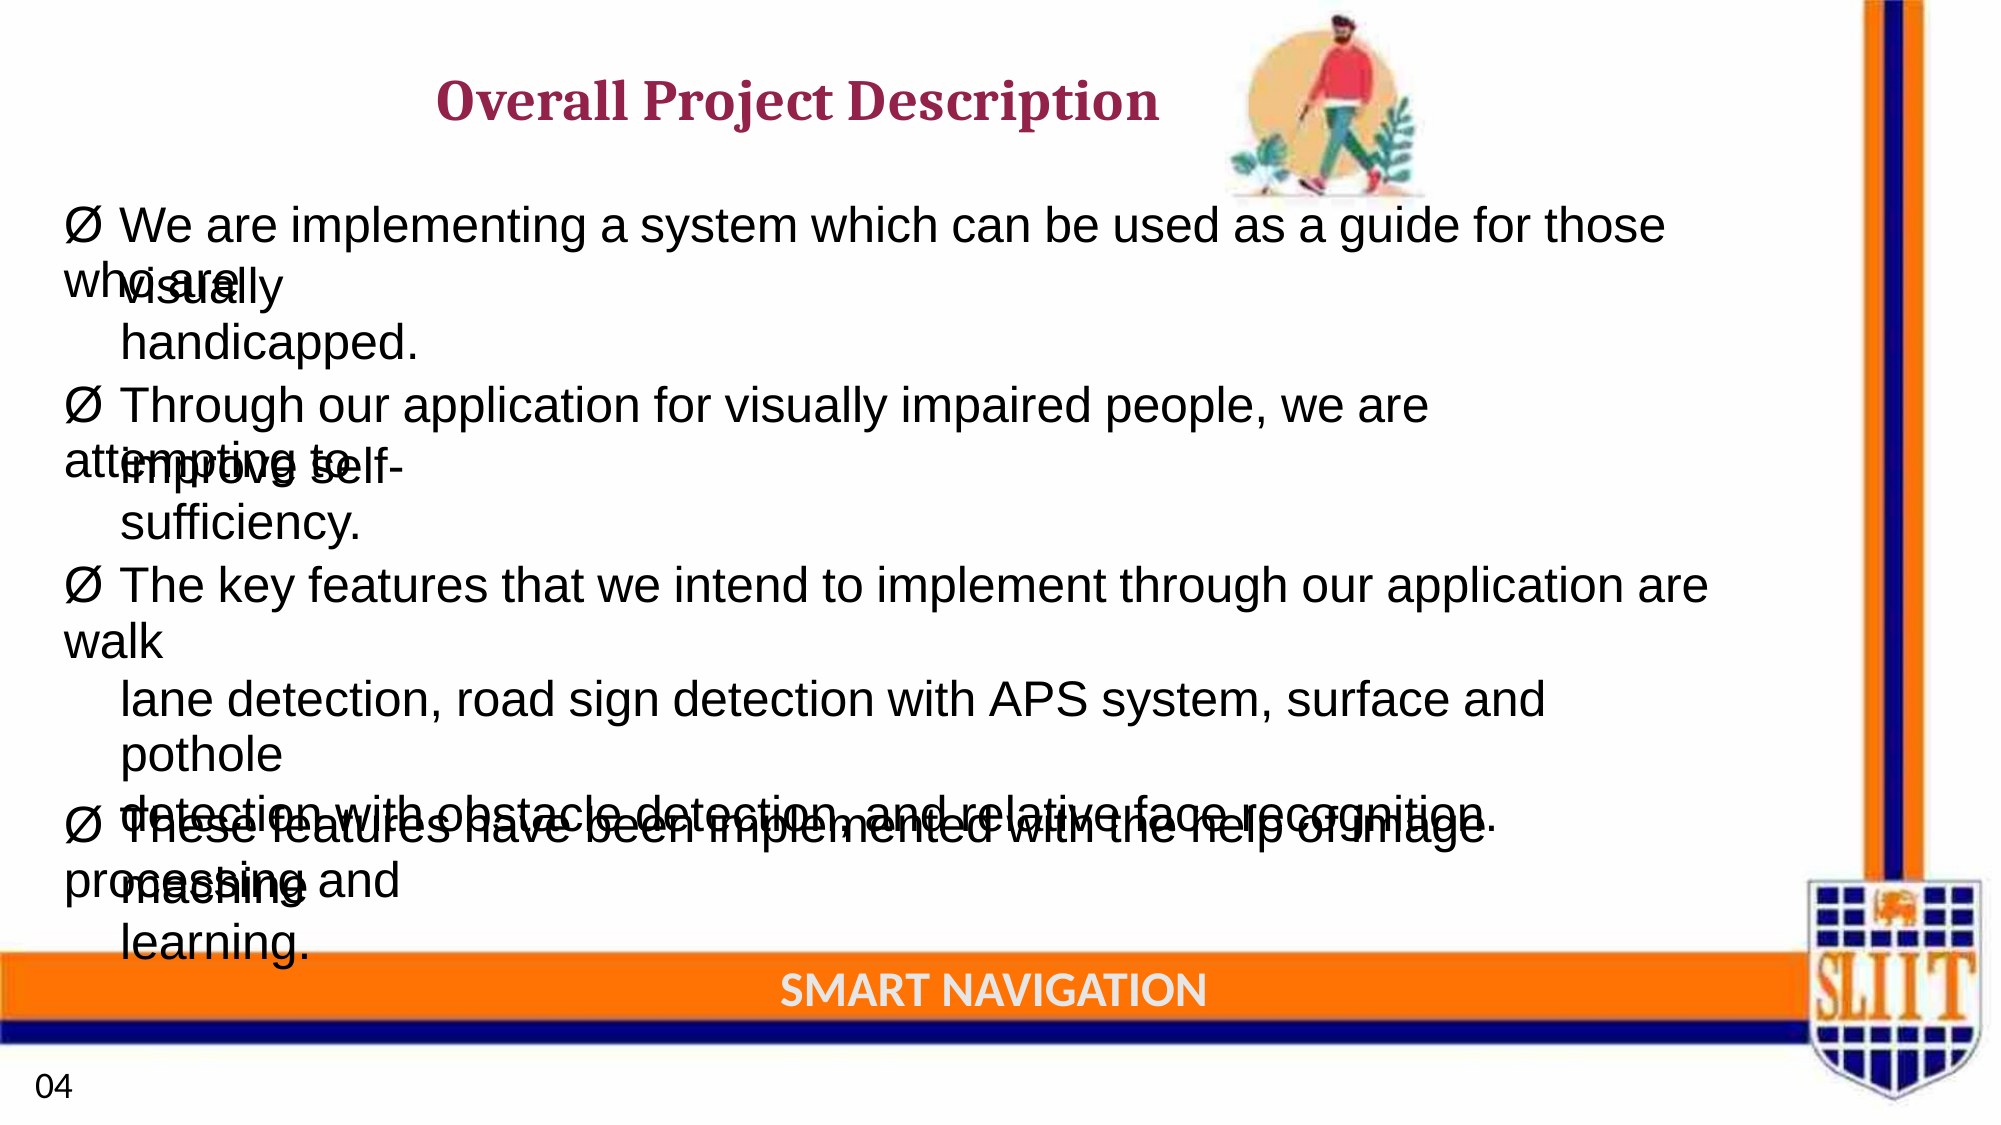

Overall Project Description
Ø We are implementing a system which can be used as a guide for those who are
visually handicapped.
Ø Through our application for visually impaired people, we are attempting to
improve self-sufficiency.
Ø The key features that we intend to implement through our application are walk
lane detection, road sign detection with APS system, surface and pothole
detection with obstacle detection, and relative face recognition.
Ø These features have been implemented with the help of image processing and
machine learning.
SMART NAVIGATION
04